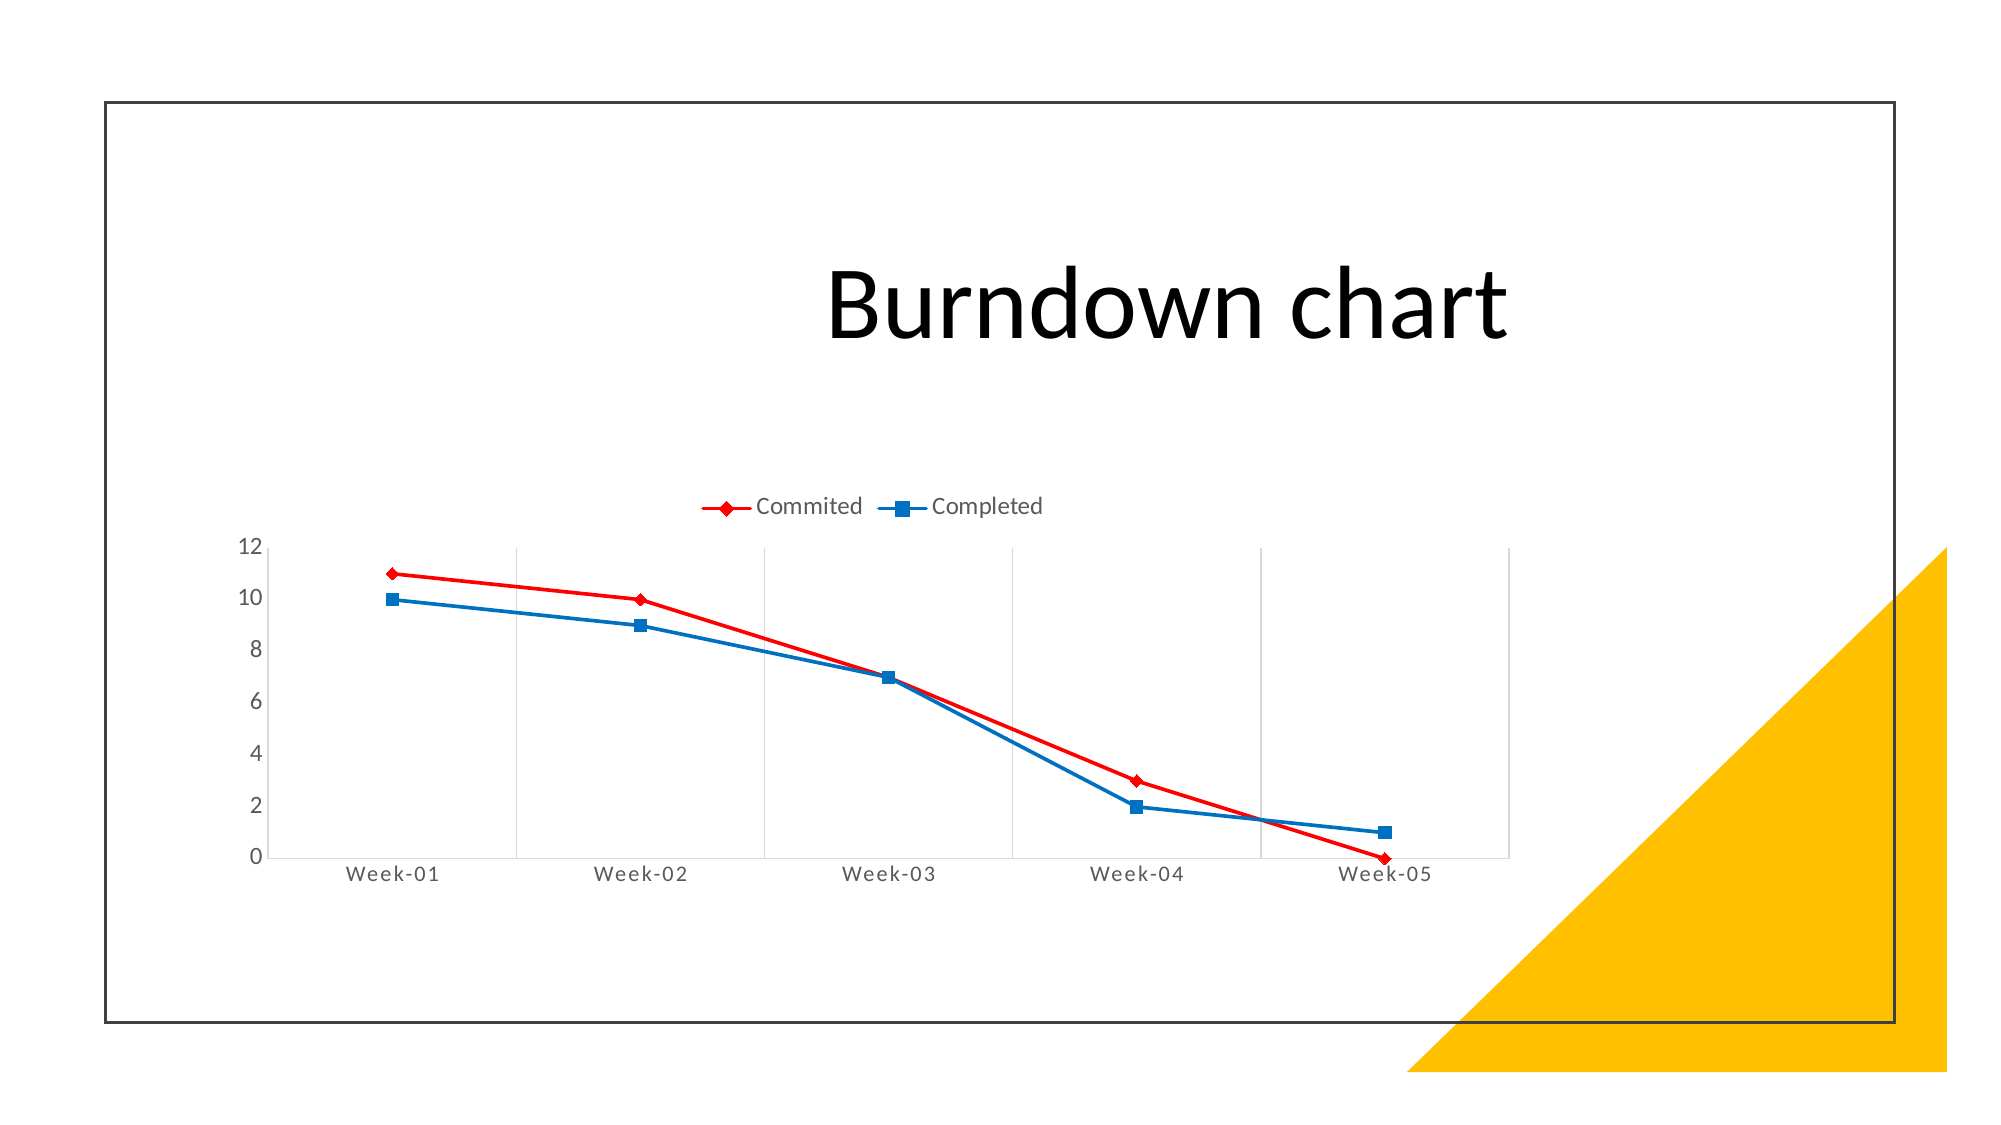

# Burndown chart

### Chart

| Category | Commited | Completed |
|---|---|---|
| Week-01 | 11.0 | 10.0 |
| Week-02 | 10.0 | 9.0 |
| Week-03 | 7.0 | 7.0 |
| Week-04 | 3.0 | 2.0 |
| Week-05 | 0.0 | 1.0 |
23